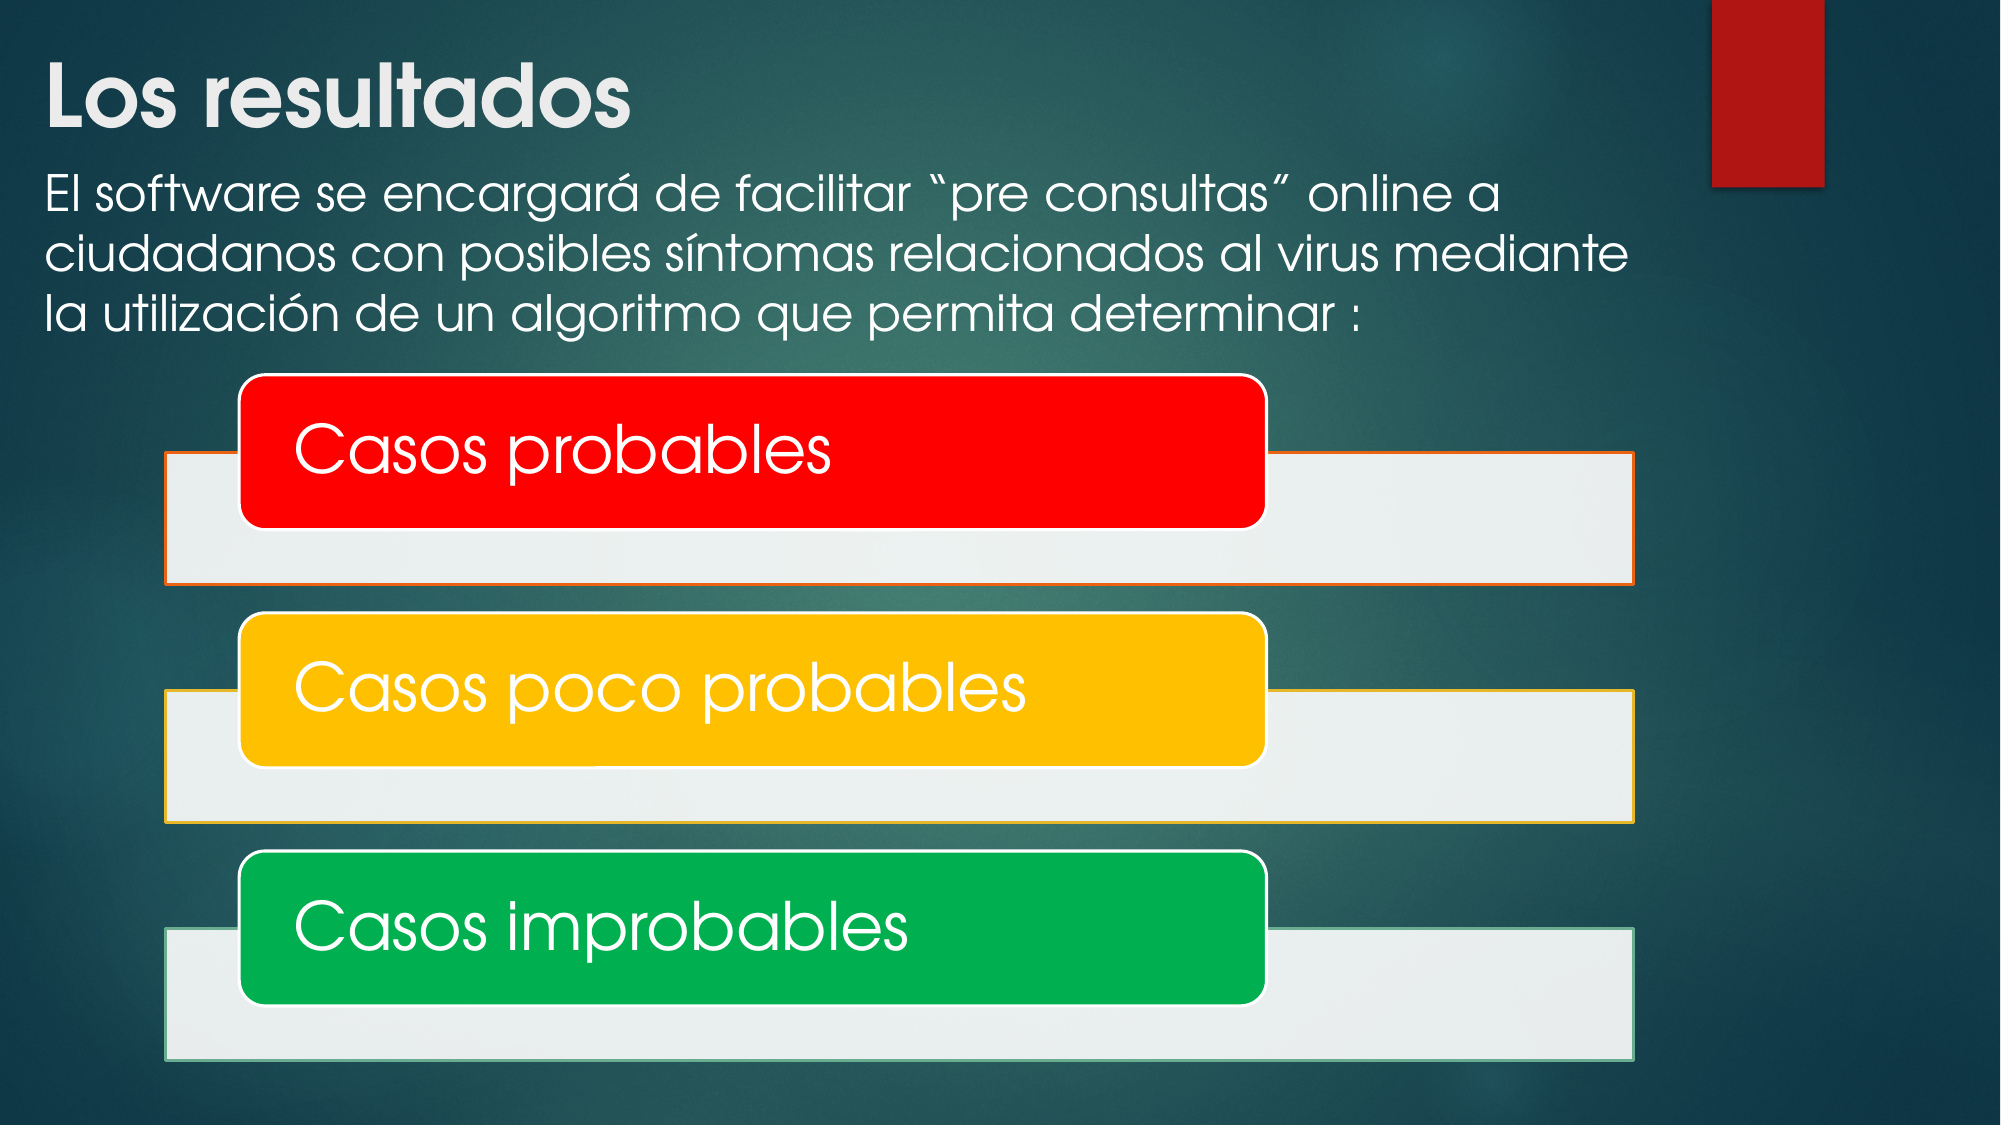

# Los resultados
El software se encargará de facilitar “pre consultas” online a ciudadanos con posibles síntomas relacionados al virus mediante la utilización de un algoritmo que permita determinar :

Casos probables
Casos poco probables
Casos improbables